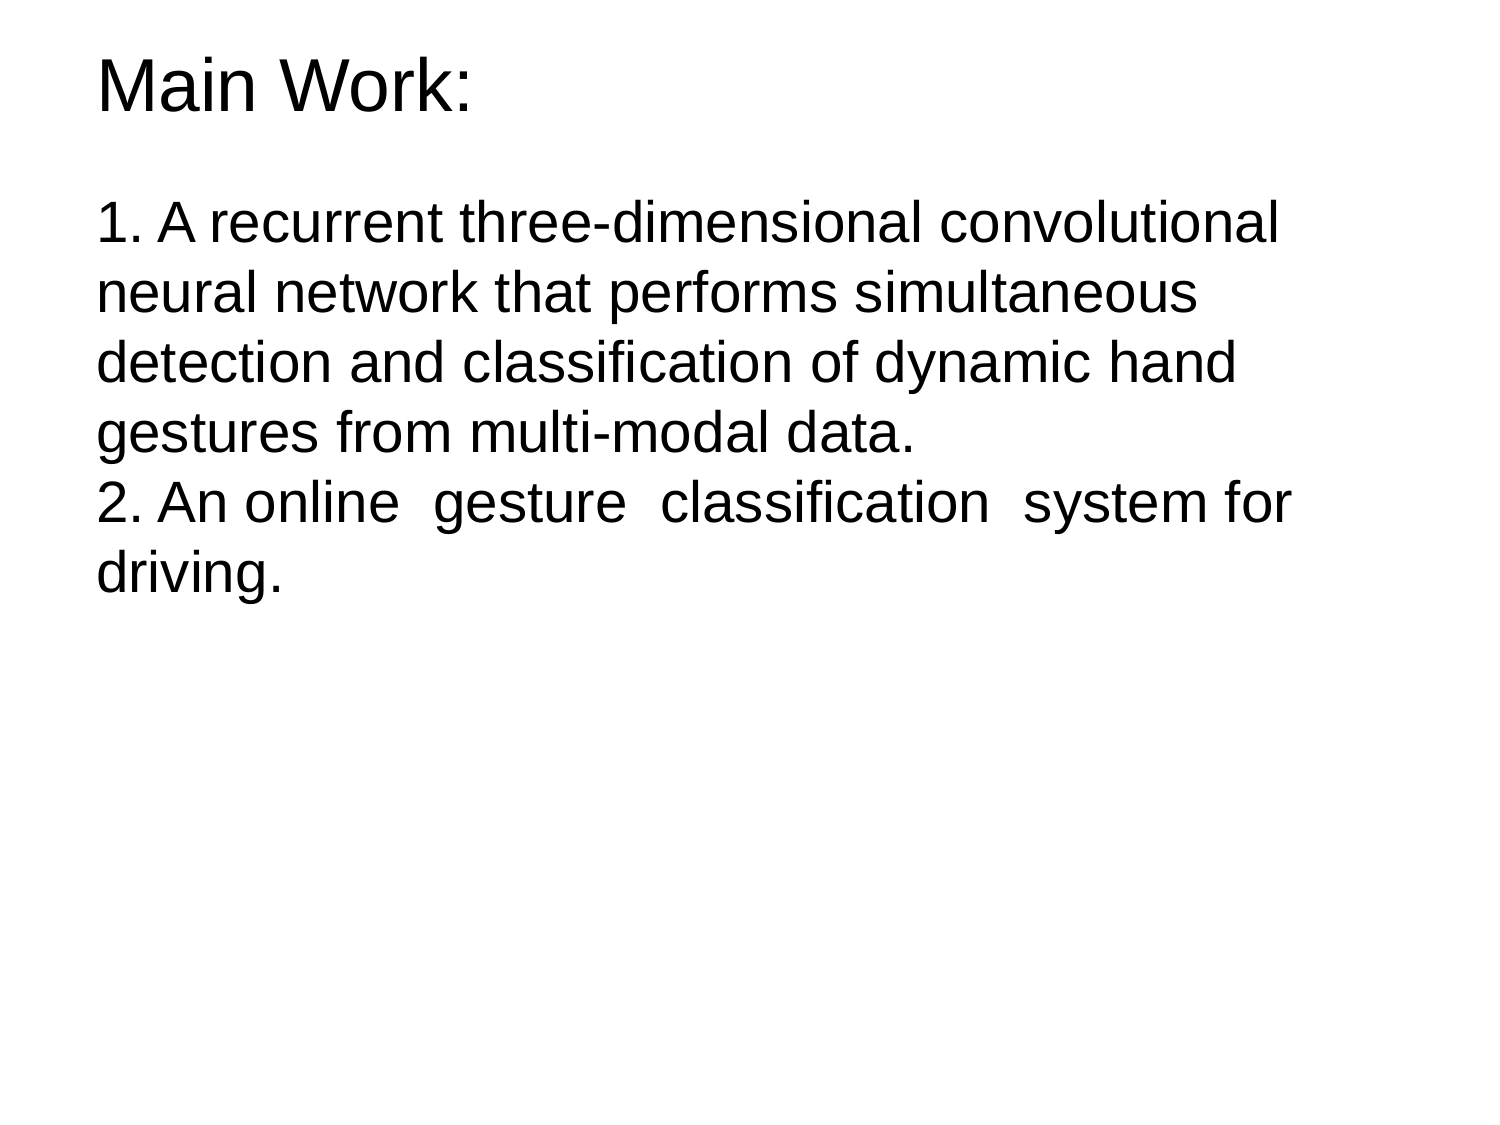

Main Work:
1. A recurrent three-dimensional convolutional neural network that performs simultaneous detection and classification of dynamic hand gestures from multi-modal data.
2. An online  gesture  classification  system for driving.